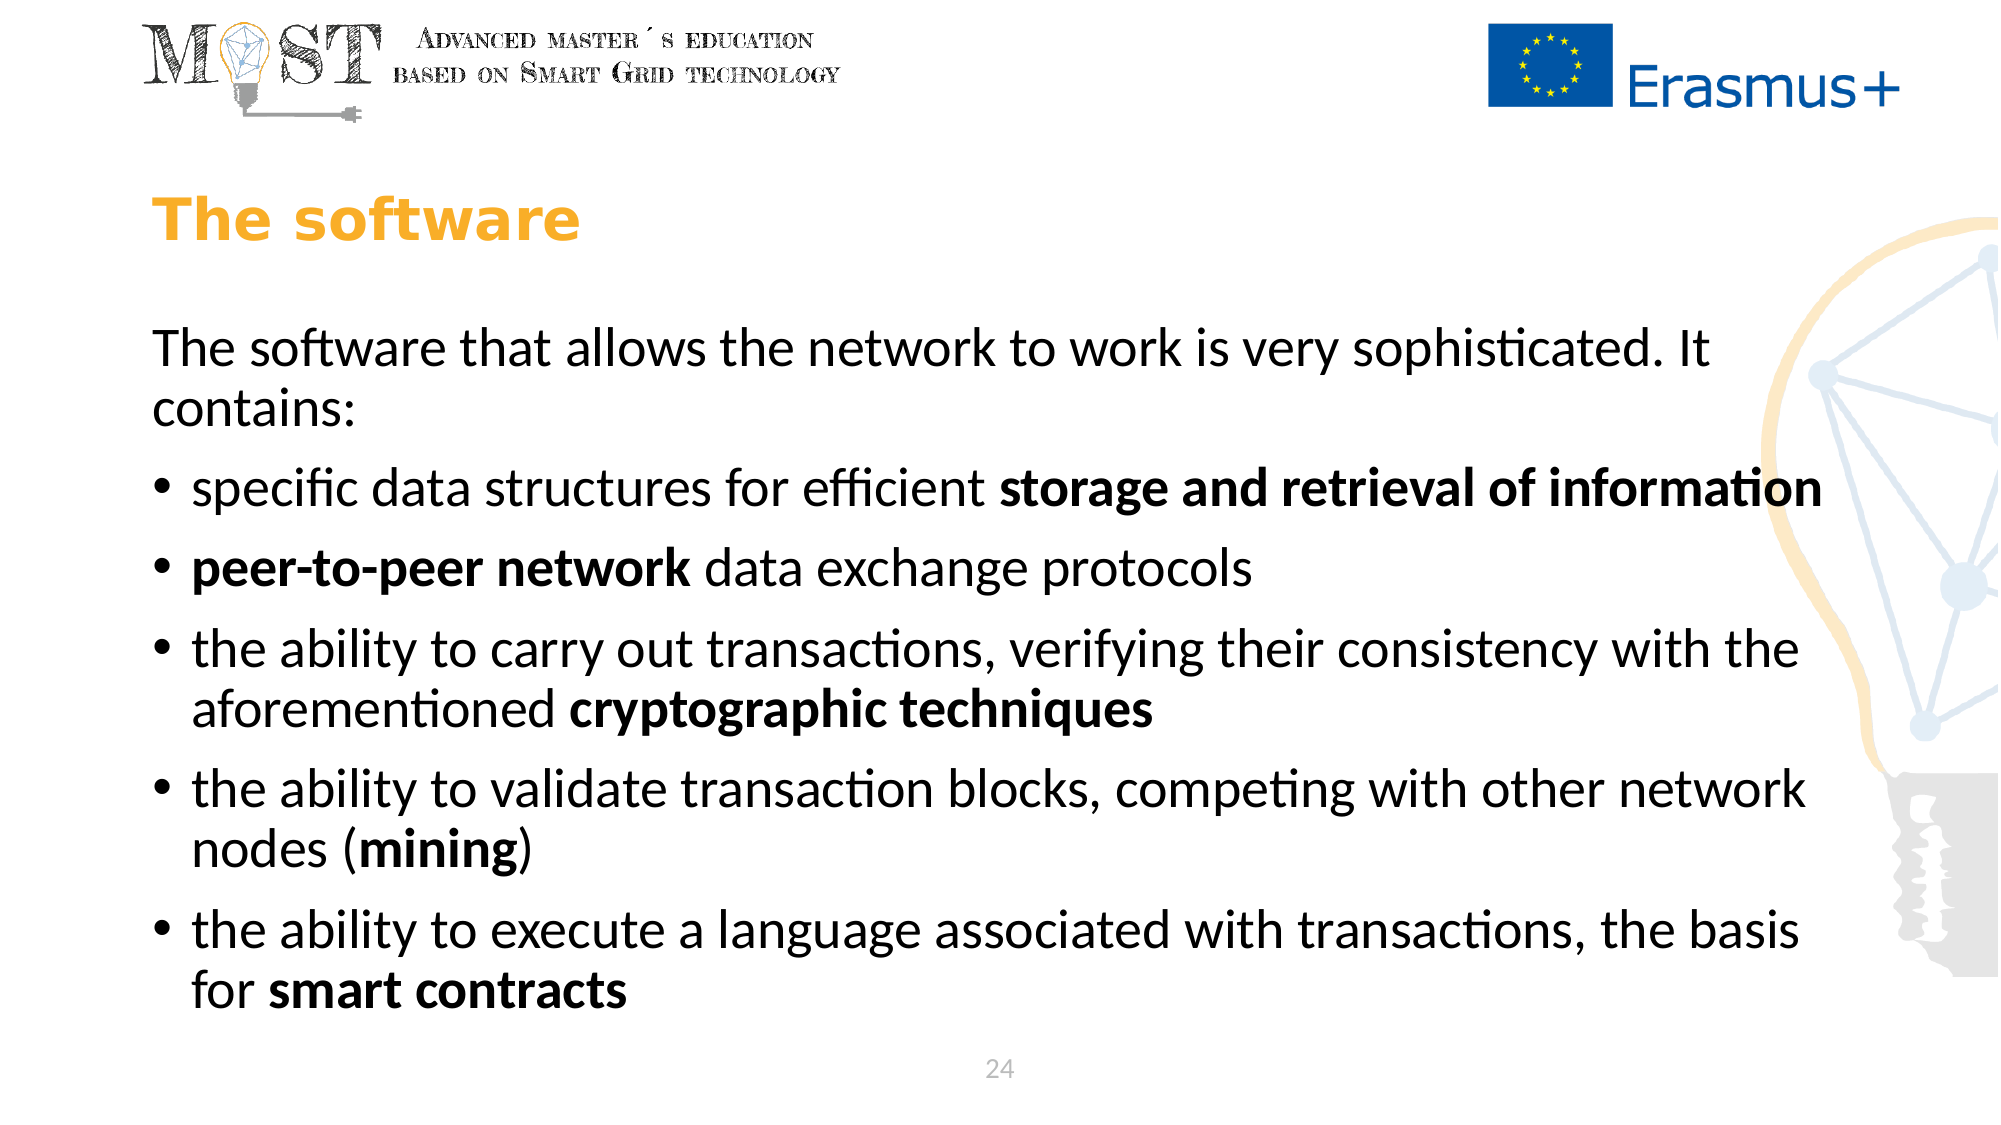

# The software
The software that allows the network to work is very sophisticated. It contains:
specific data structures for efficient storage and retrieval of information
peer-to-peer network data exchange protocols
the ability to carry out transactions, verifying their consistency with the aforementioned cryptographic techniques
the ability to validate transaction blocks, competing with other network nodes (mining)
the ability to execute a language associated with transactions, the basis for smart contracts
24